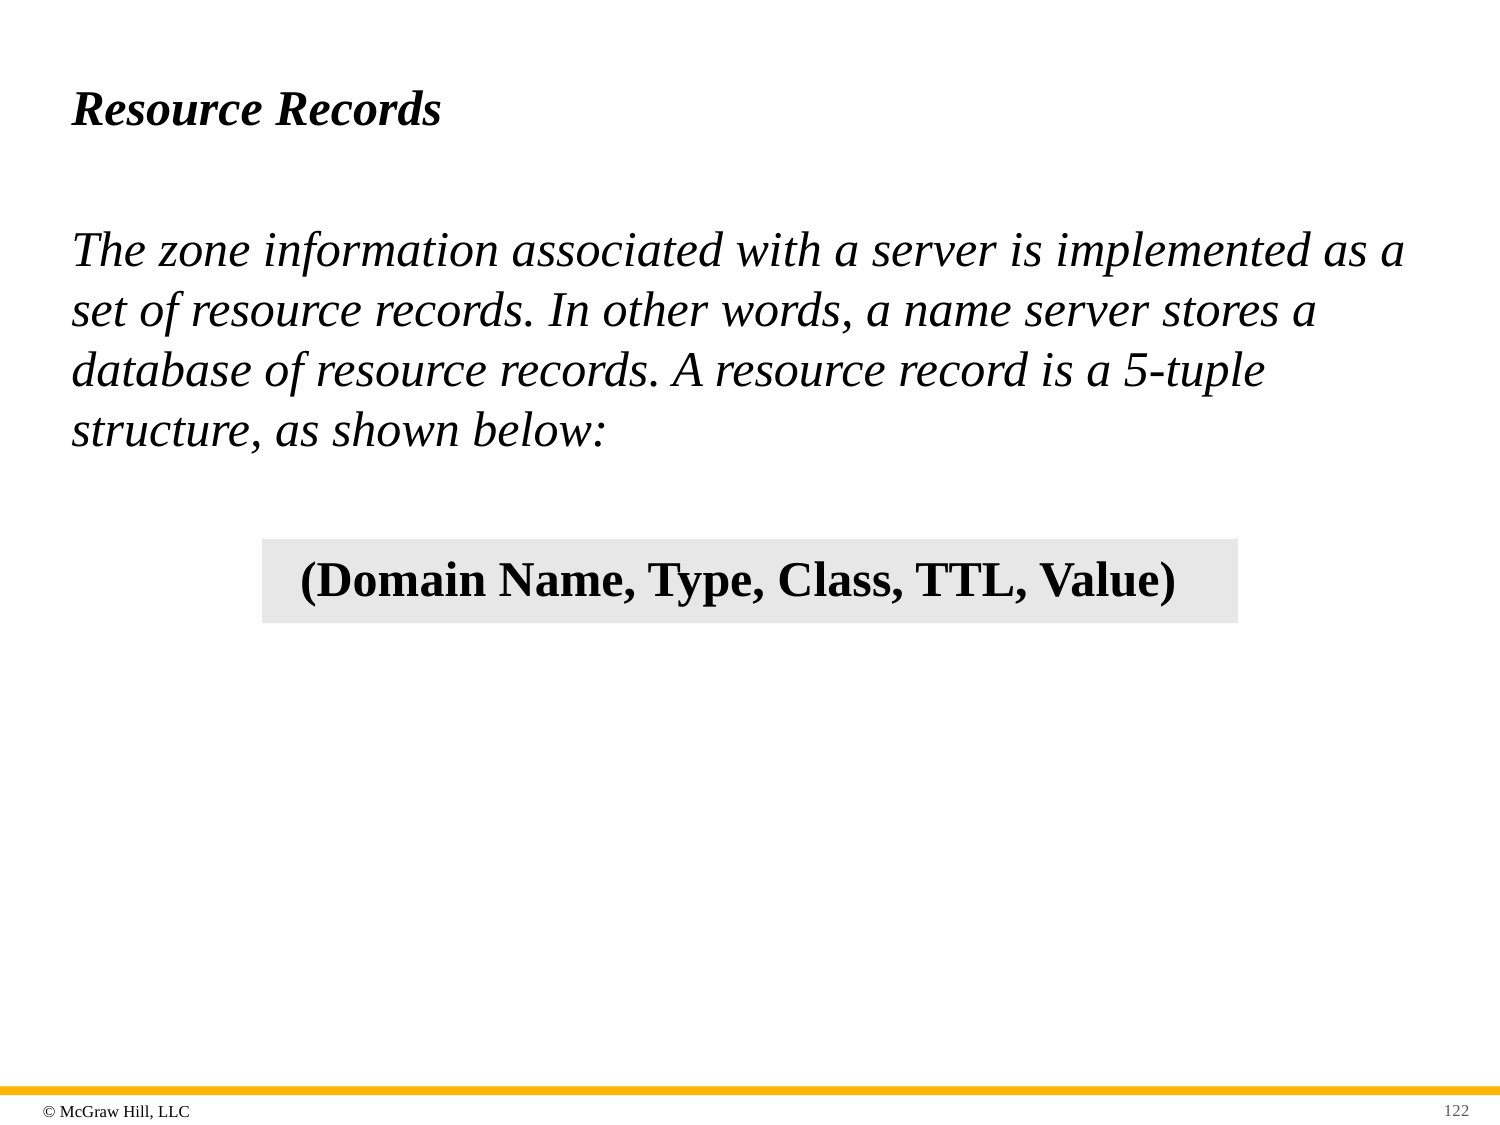

# Resource Records
The zone information associated with a server is implemented as a set of resource records. In other words, a name server stores a database of resource records. A resource record is a 5-tuple structure, as shown below:
(Domain Name, Type, Class, TTL, Value)
122